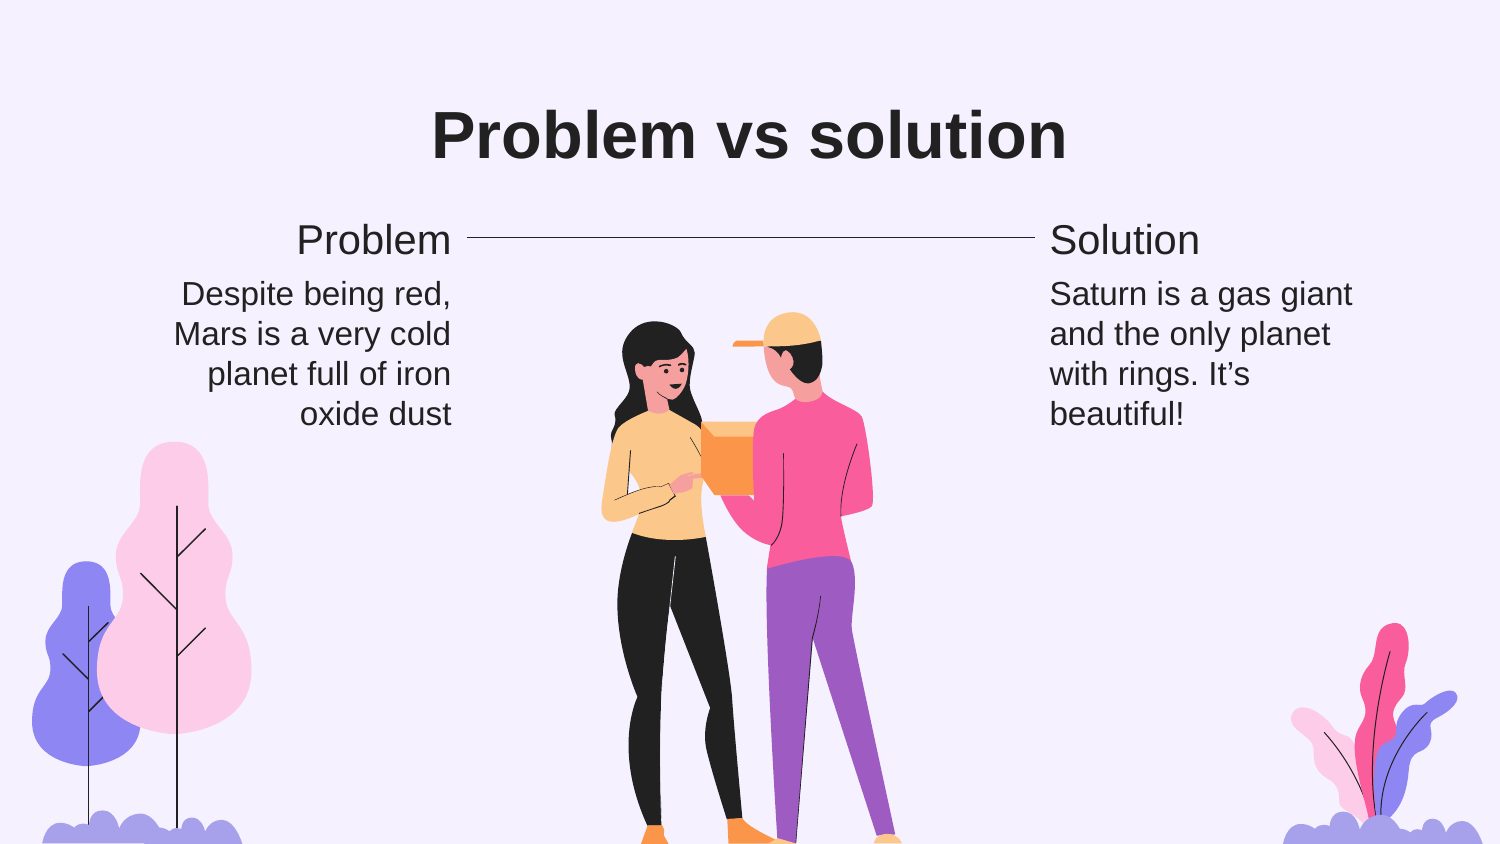

Problem vs solution
# Problem
Solution
Despite being red, Mars is a very cold planet full of iron oxide dust
Saturn is a gas giant and the only planet with rings. It’s beautiful!